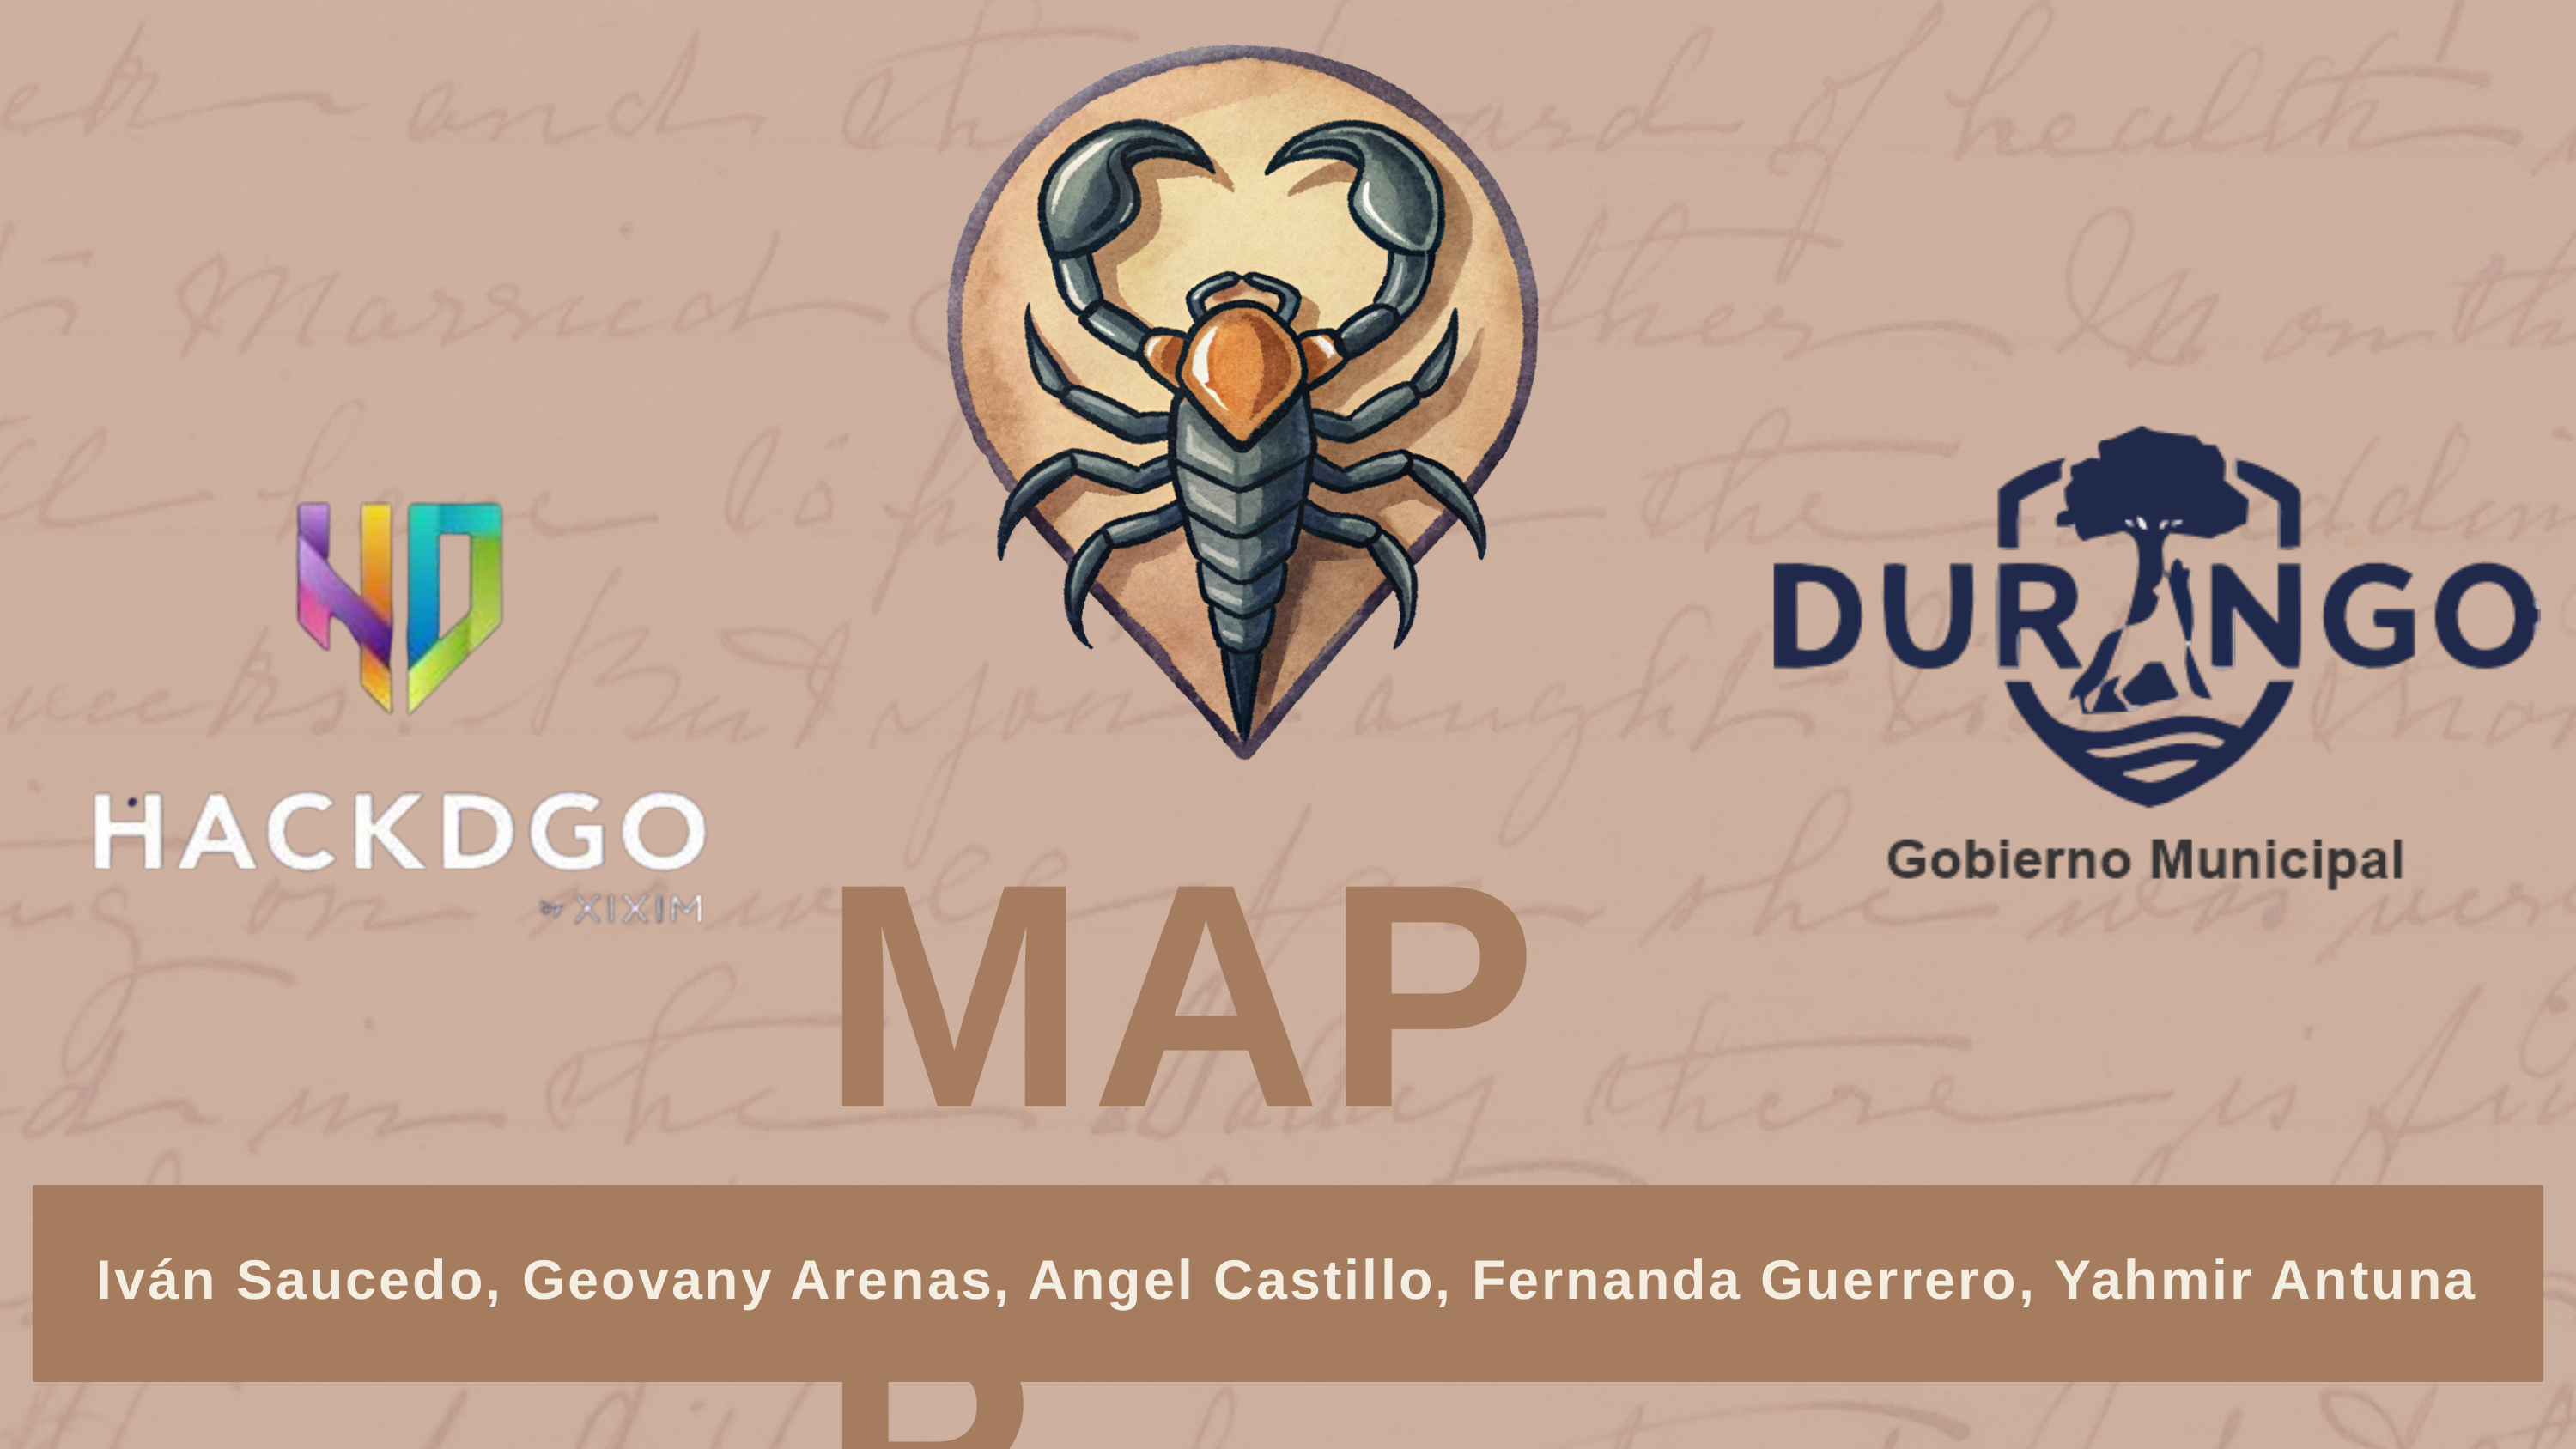

MAPP

Iván Saucedo, Geovany Arenas, Angel Castillo, Fernanda Guerrero, Yahmir Antuna